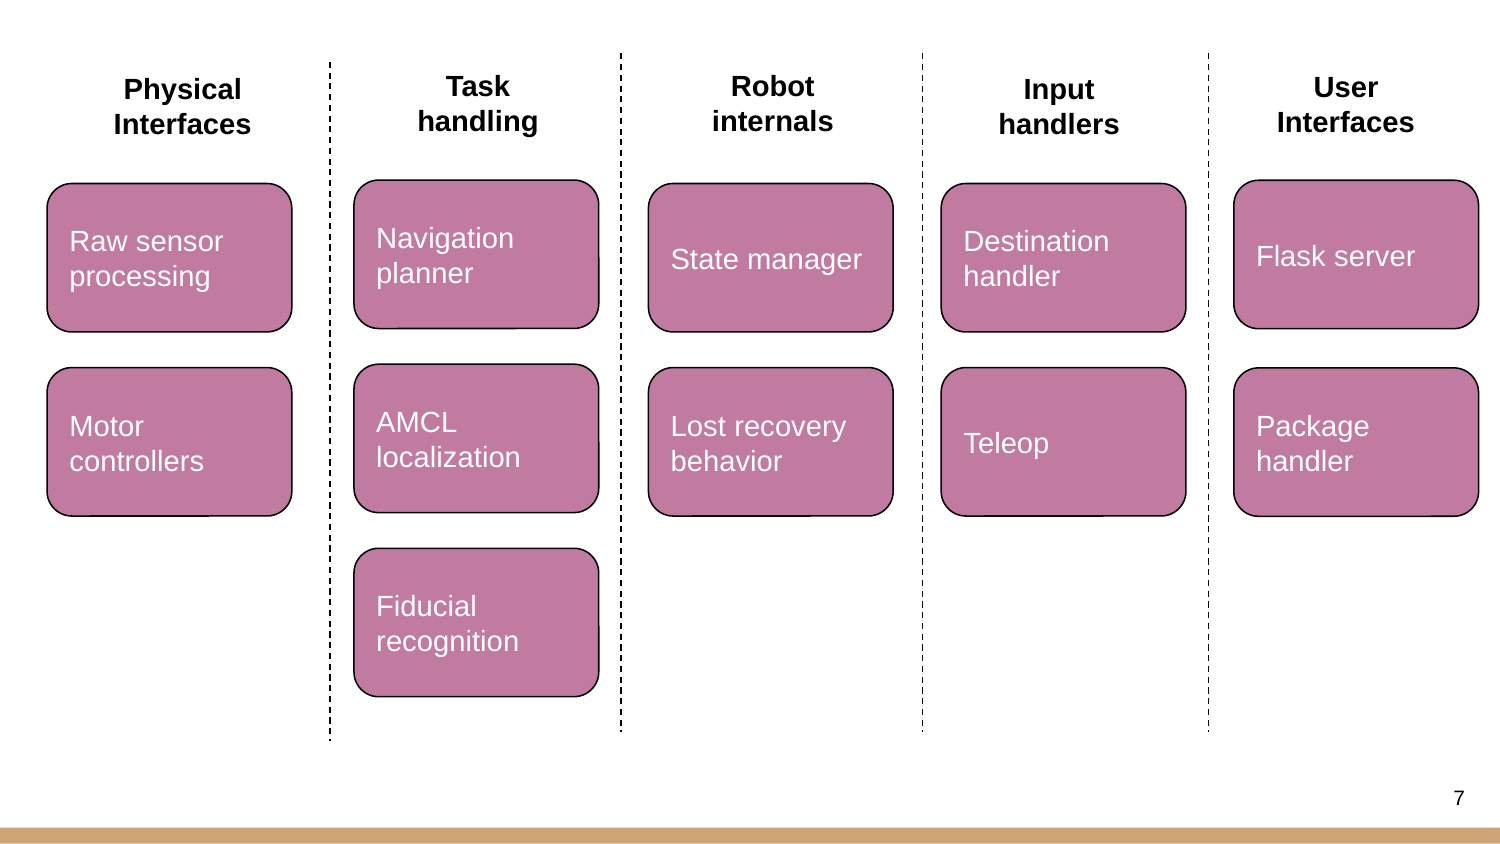

Flask server
Package handler
User Interfaces
Destination handler
Teleop
Input handlers
State manager
Lost recovery behavior
Robot internals
Navigation planner
AMCL localization
Fiducial recognition
Task handling
Raw sensor processing
Motor controllers
Physical Interfaces
7